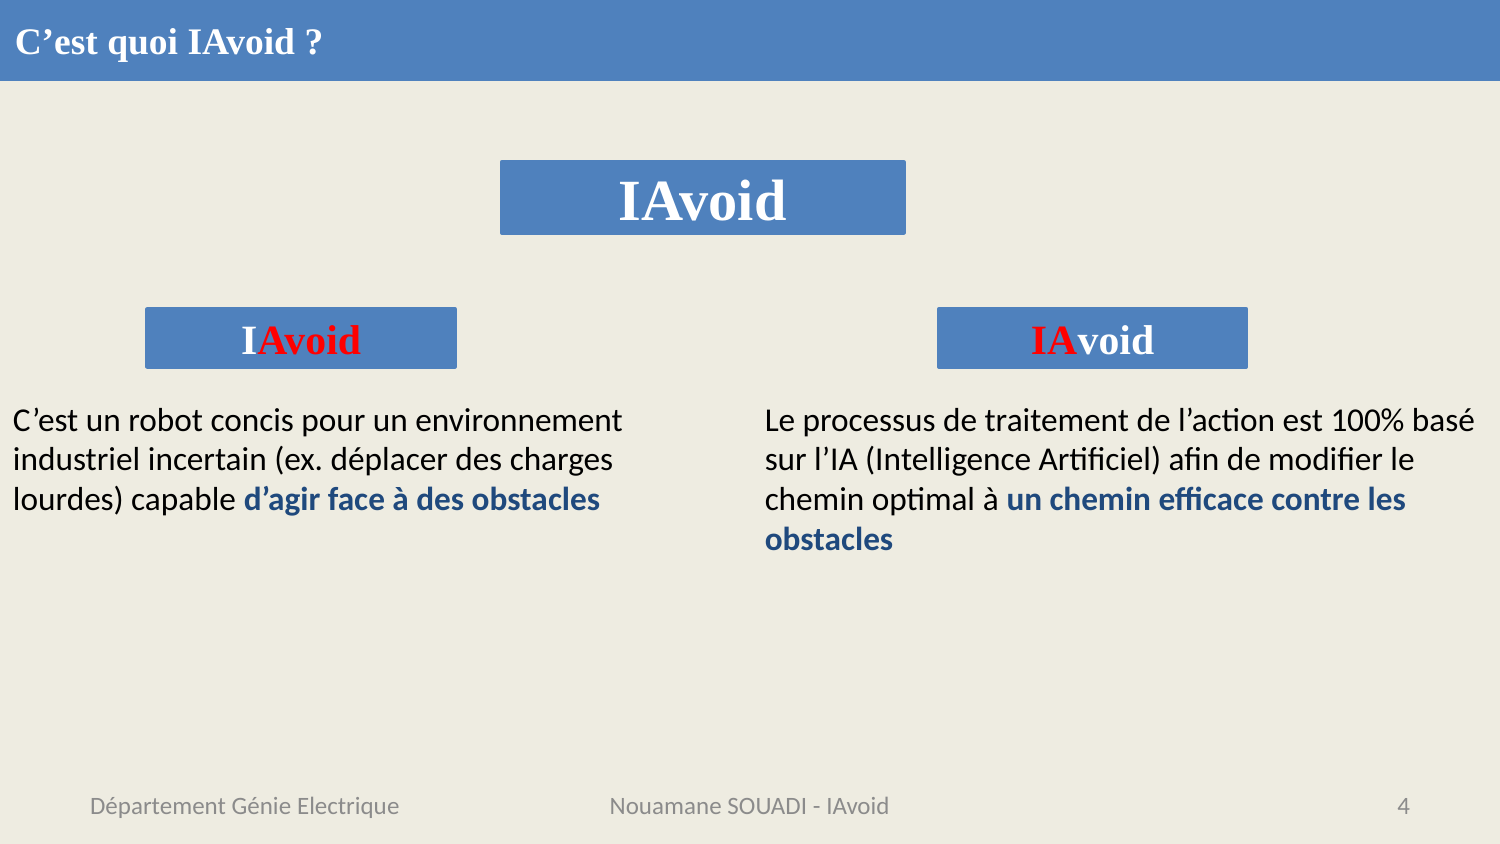

C’est quoi IAvoid ?
IAvoid
IAvoid
IAvoid
C’est un robot concis pour un environnement industriel incertain (ex. déplacer des charges lourdes) capable d’agir face à des obstacles
Le processus de traitement de l’action est 100% basé sur l’IA (Intelligence Artificiel) afin de modifier le chemin optimal à un chemin efficace contre les obstacles
Département Génie Electrique
Nouamane SOUADI - IAvoid
4